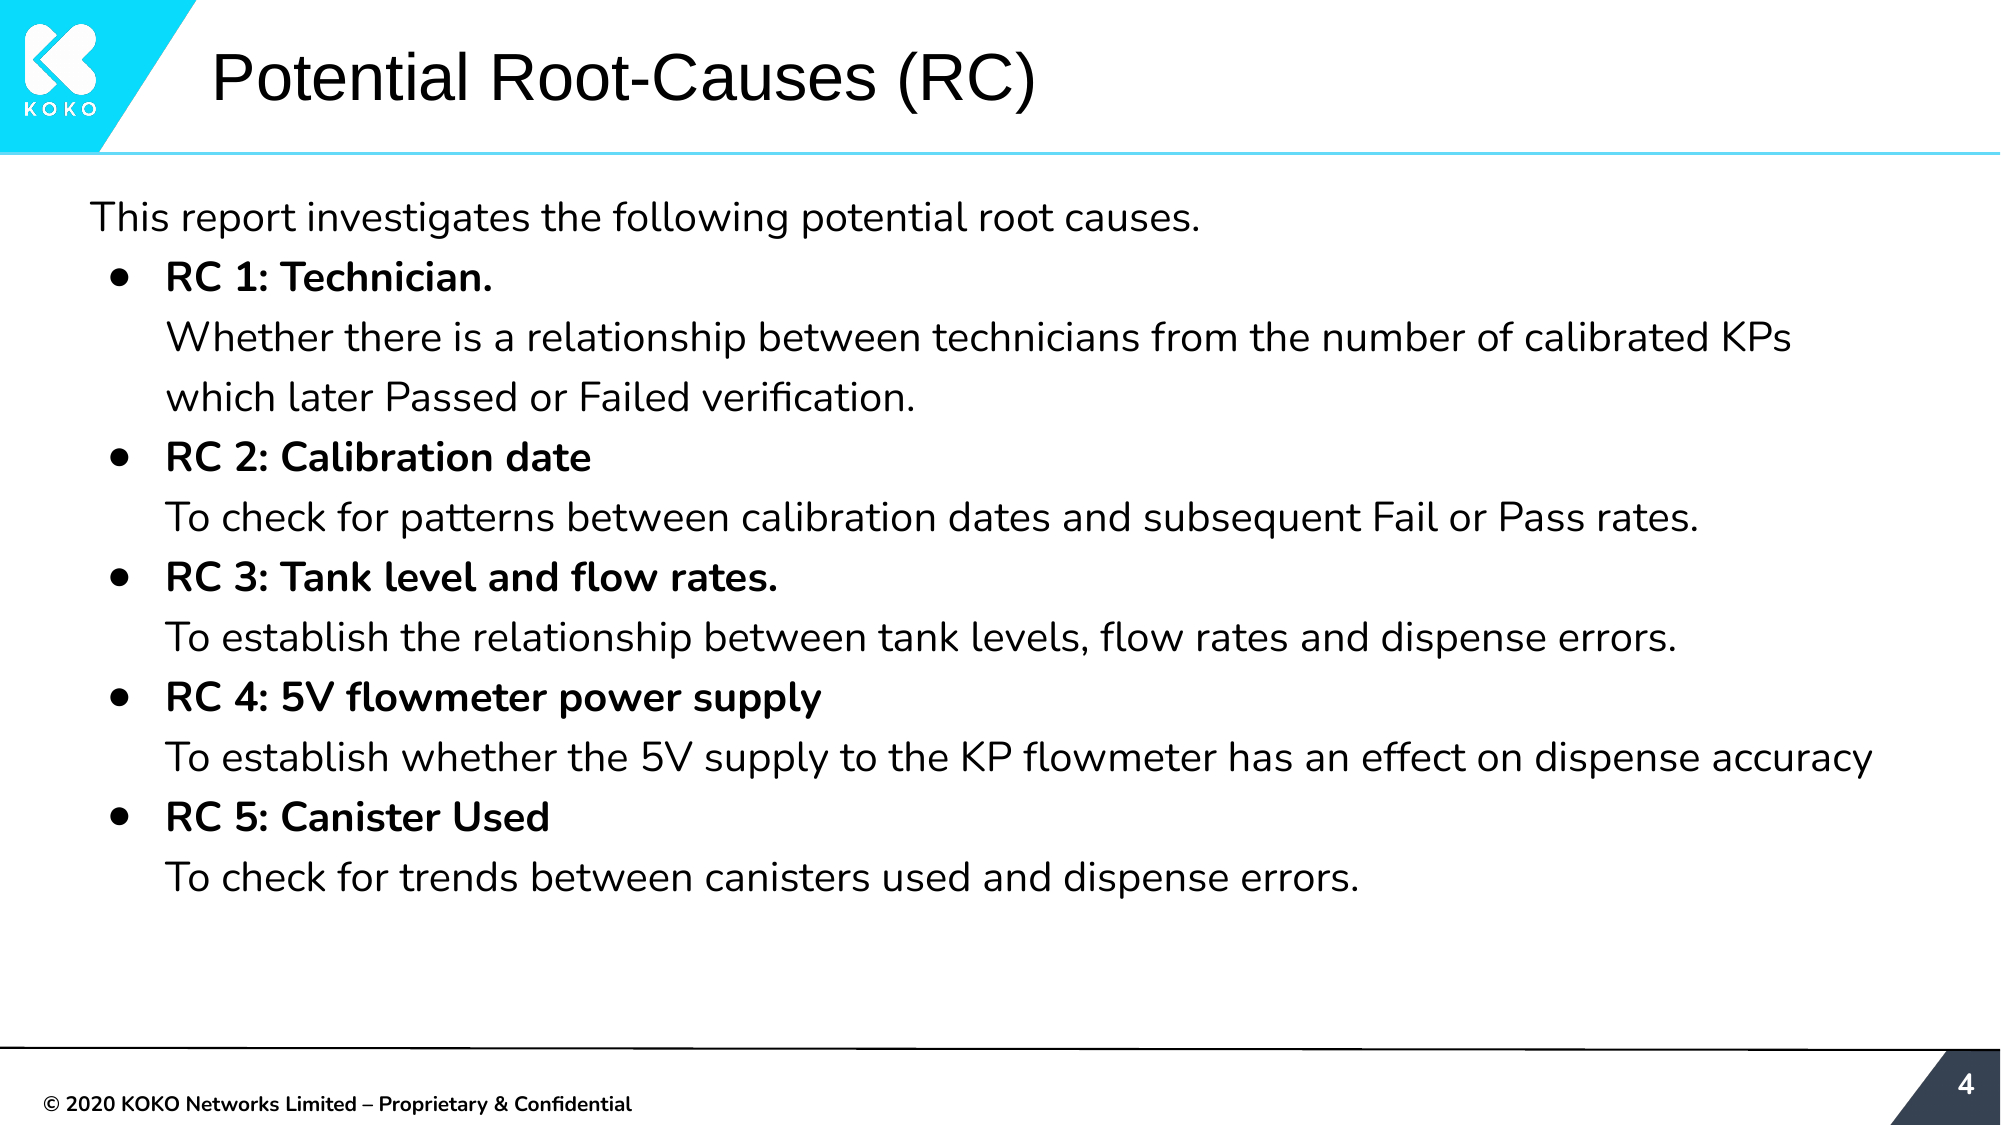

# Potential Root-Causes (RC)
This report investigates the following potential root causes.
RC 1: Technician.
Whether there is a relationship between technicians from the number of calibrated KPs which later Passed or Failed verification.
RC 2: Calibration date
To check for patterns between calibration dates and subsequent Fail or Pass rates.
RC 3: Tank level and flow rates.
To establish the relationship between tank levels, flow rates and dispense errors.
RC 4: 5V flowmeter power supply
To establish whether the 5V supply to the KP flowmeter has an effect on dispense accuracy
RC 5: Canister Used
To check for trends between canisters used and dispense errors.
4